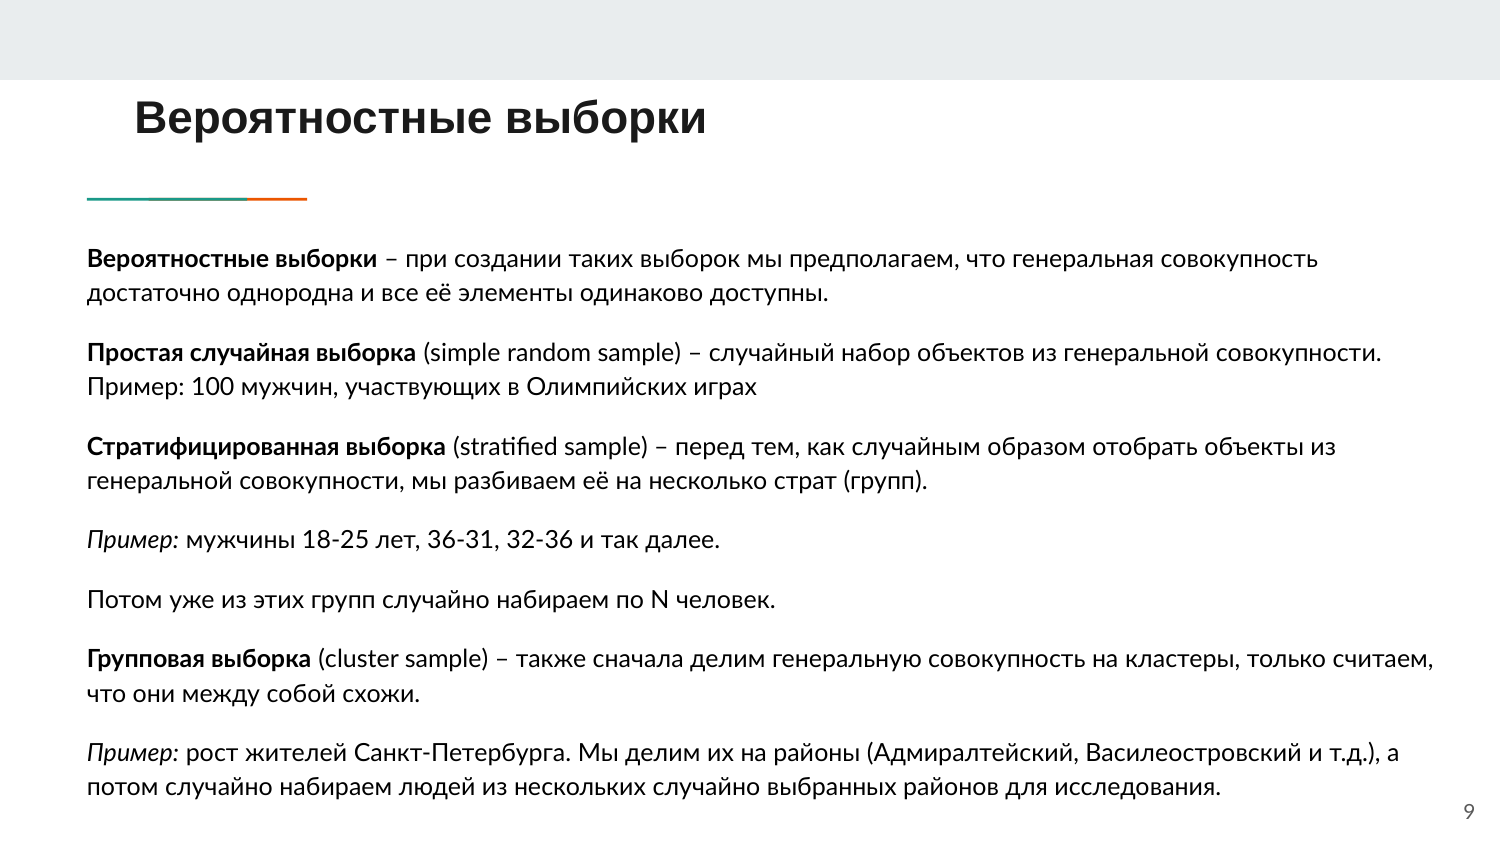

# Вероятностные выборки
Вероятностные выборки – при создании таких выборок мы предполагаем, что генеральная совокупность достаточно однородна и все её элементы одинаково доступны.
Простая случайная выборка (simple random sample) – случайный набор объектов из генеральной совокупности. Пример: 100 мужчин, участвующих в Олимпийских играх
Стратифицированная выборка (stratified sample) – перед тем, как случайным образом отобрать объекты из генеральной совокупности, мы разбиваем её на несколько страт (групп).
Пример: мужчины 18-25 лет, 36-31, 32-36 и так далее.
Потом уже из этих групп случайно набираем по N человек.
Групповая выборка (cluster sample) – также сначала делим генеральную совокупность на кластеры, только считаем, что они между собой схожи.
Пример: рост жителей Санкт-Петербурга. Мы делим их на районы (Адмиралтейский, Василеостровский и т.д.), а потом случайно набираем людей из нескольких случайно выбранных районов для исследования.
9